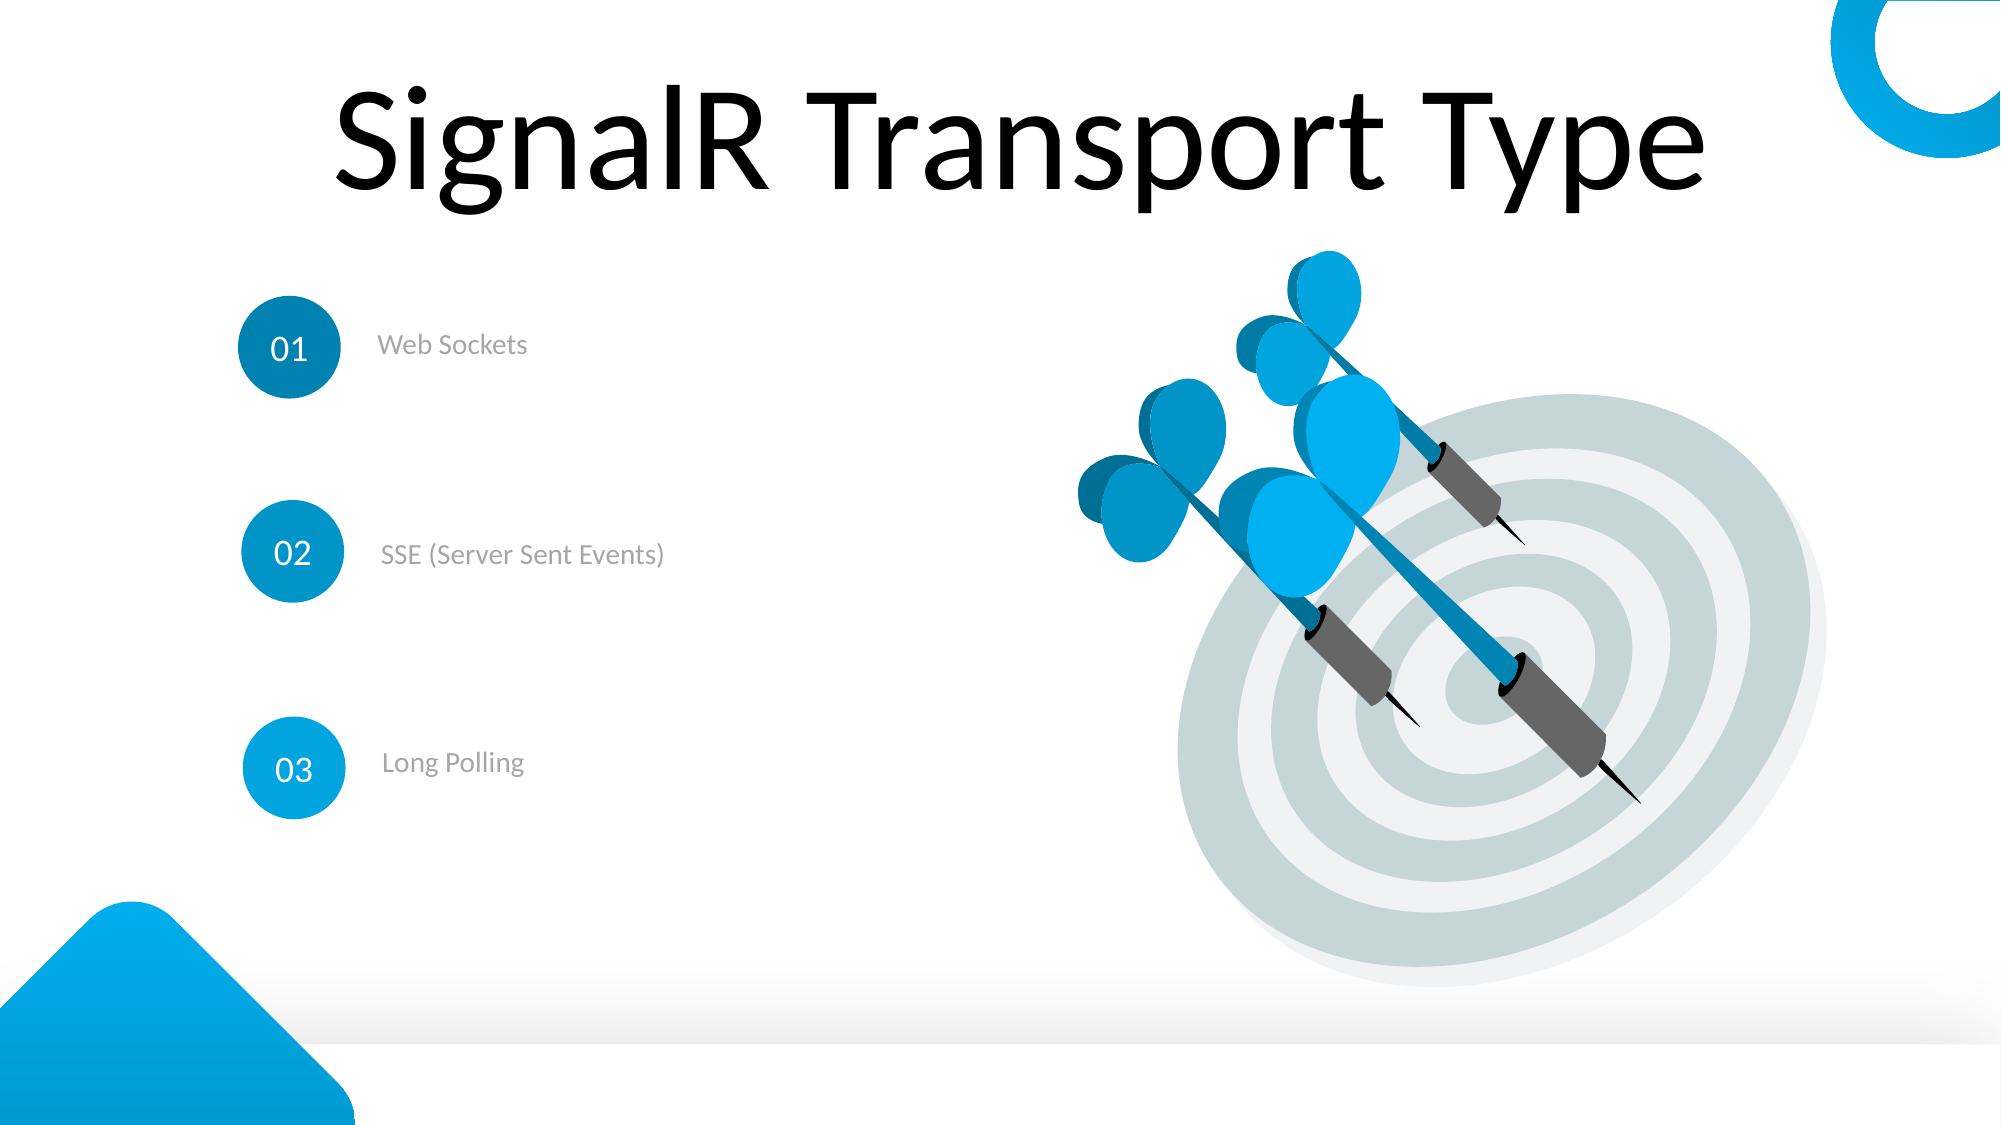

SignalR Transport Type

01
Web Sockets

02
SSE (Server Sent Events)

Long Polling
03